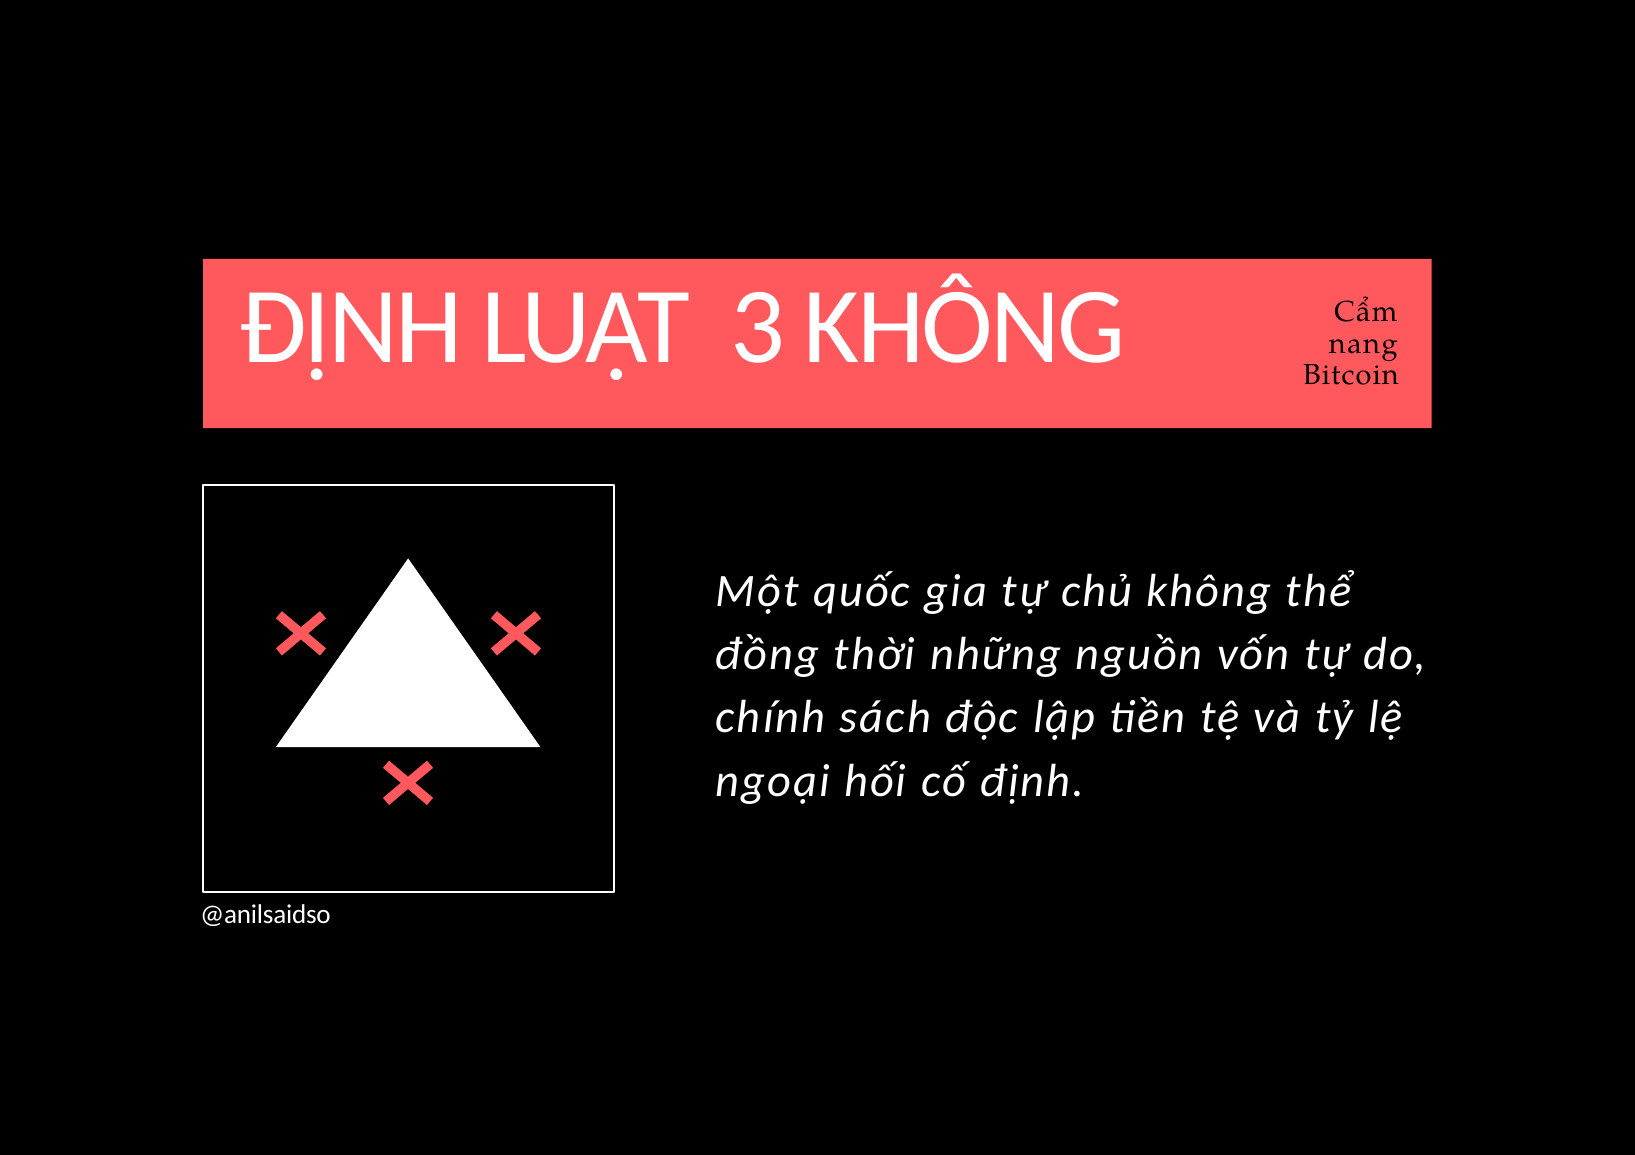

# ĐỊNH LUẬT  3 KHÔNG

Cẩm nang Bitcoin

Một quốc gia tự chủ không thể đồng thời những nguồn vốn tự do, chính sách độc lập tiền tệ và tỷ lệ ngoại hối cố định.

@anilsaidso